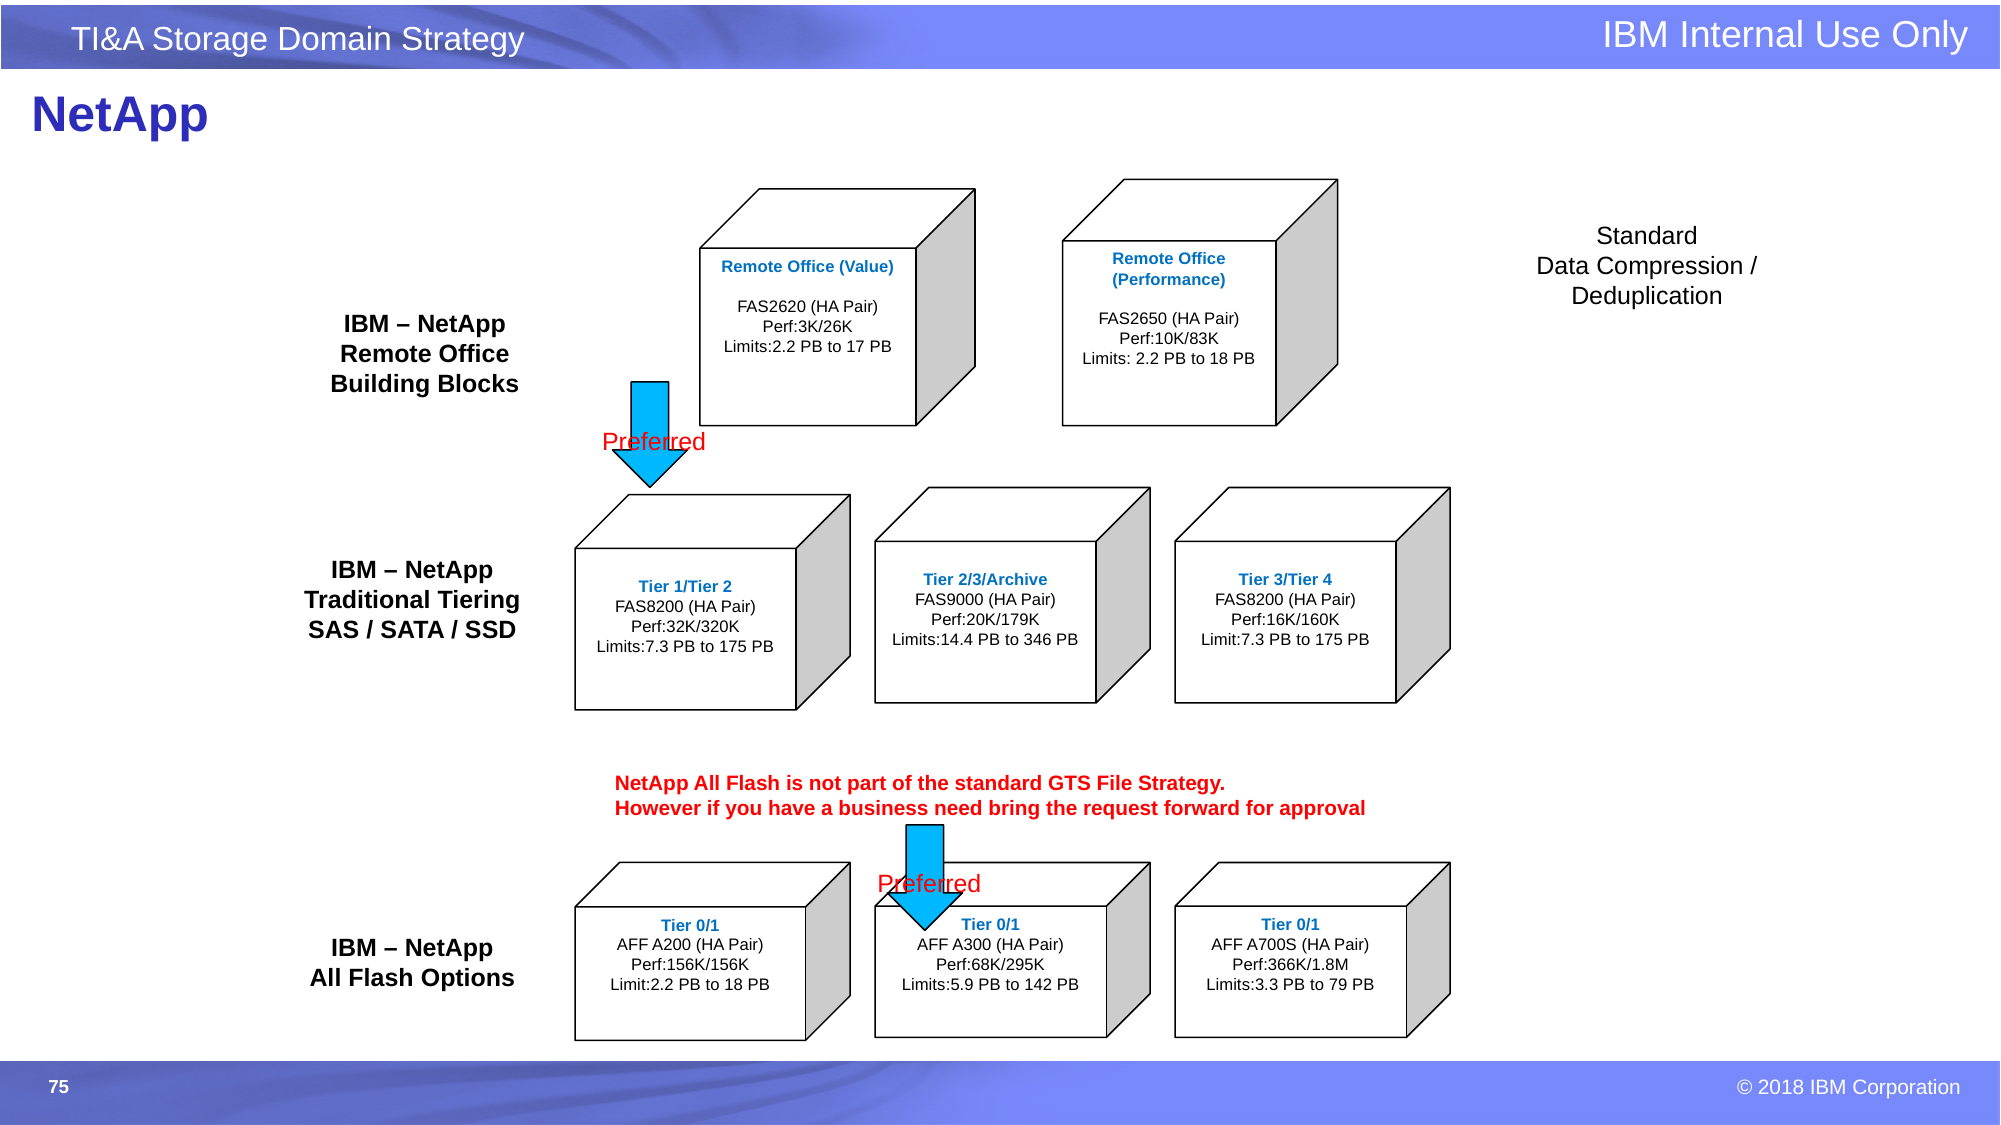

# NetApp
Remote Office (Performance)

FAS2650 (HA Pair)
Perf:10K/83K
Limits: 2.2 PB to 18 PB
Remote Office (Value)

FAS2620 (HA Pair)
Perf:3K/26K
Limits:2.2 PB to 17 PB
Standard
Data Compression / Deduplication

IBM – NetApp
Remote Office Building Blocks

Preferred

Tier 2/3/Archive
FAS9000 (HA Pair)
Perf:20K/179K
Limits:14.4 PB to 346 PB

Tier 3/Tier 4
FAS8200 (HA Pair)
Perf:16K/160K
Limit:7.3 PB to 175 PB

Tier 1/Tier 2
FAS8200 (HA Pair)
Perf:32K/320K
Limits:7.3 PB to 175 PB
IBM – NetApp
Traditional Tiering
SAS / SATA / SSD
NetApp All Flash is not part of the standard GTS File Strategy.
However if you have a business need bring the request forward for approval

Preferred
Tier 0/1
AFF A200 (HA Pair)
Perf:156K/156K
Limit:2.2 PB to 18 PB
Tier 0/1
AFF A300 (HA Pair)
Perf:68K/295K
Limits:5.9 PB to 142 PB
Tier 0/1
AFF A700S (HA Pair)
Perf:366K/1.8M
Limits:3.3 PB to 79 PB
IBM – NetApp
All Flash Options